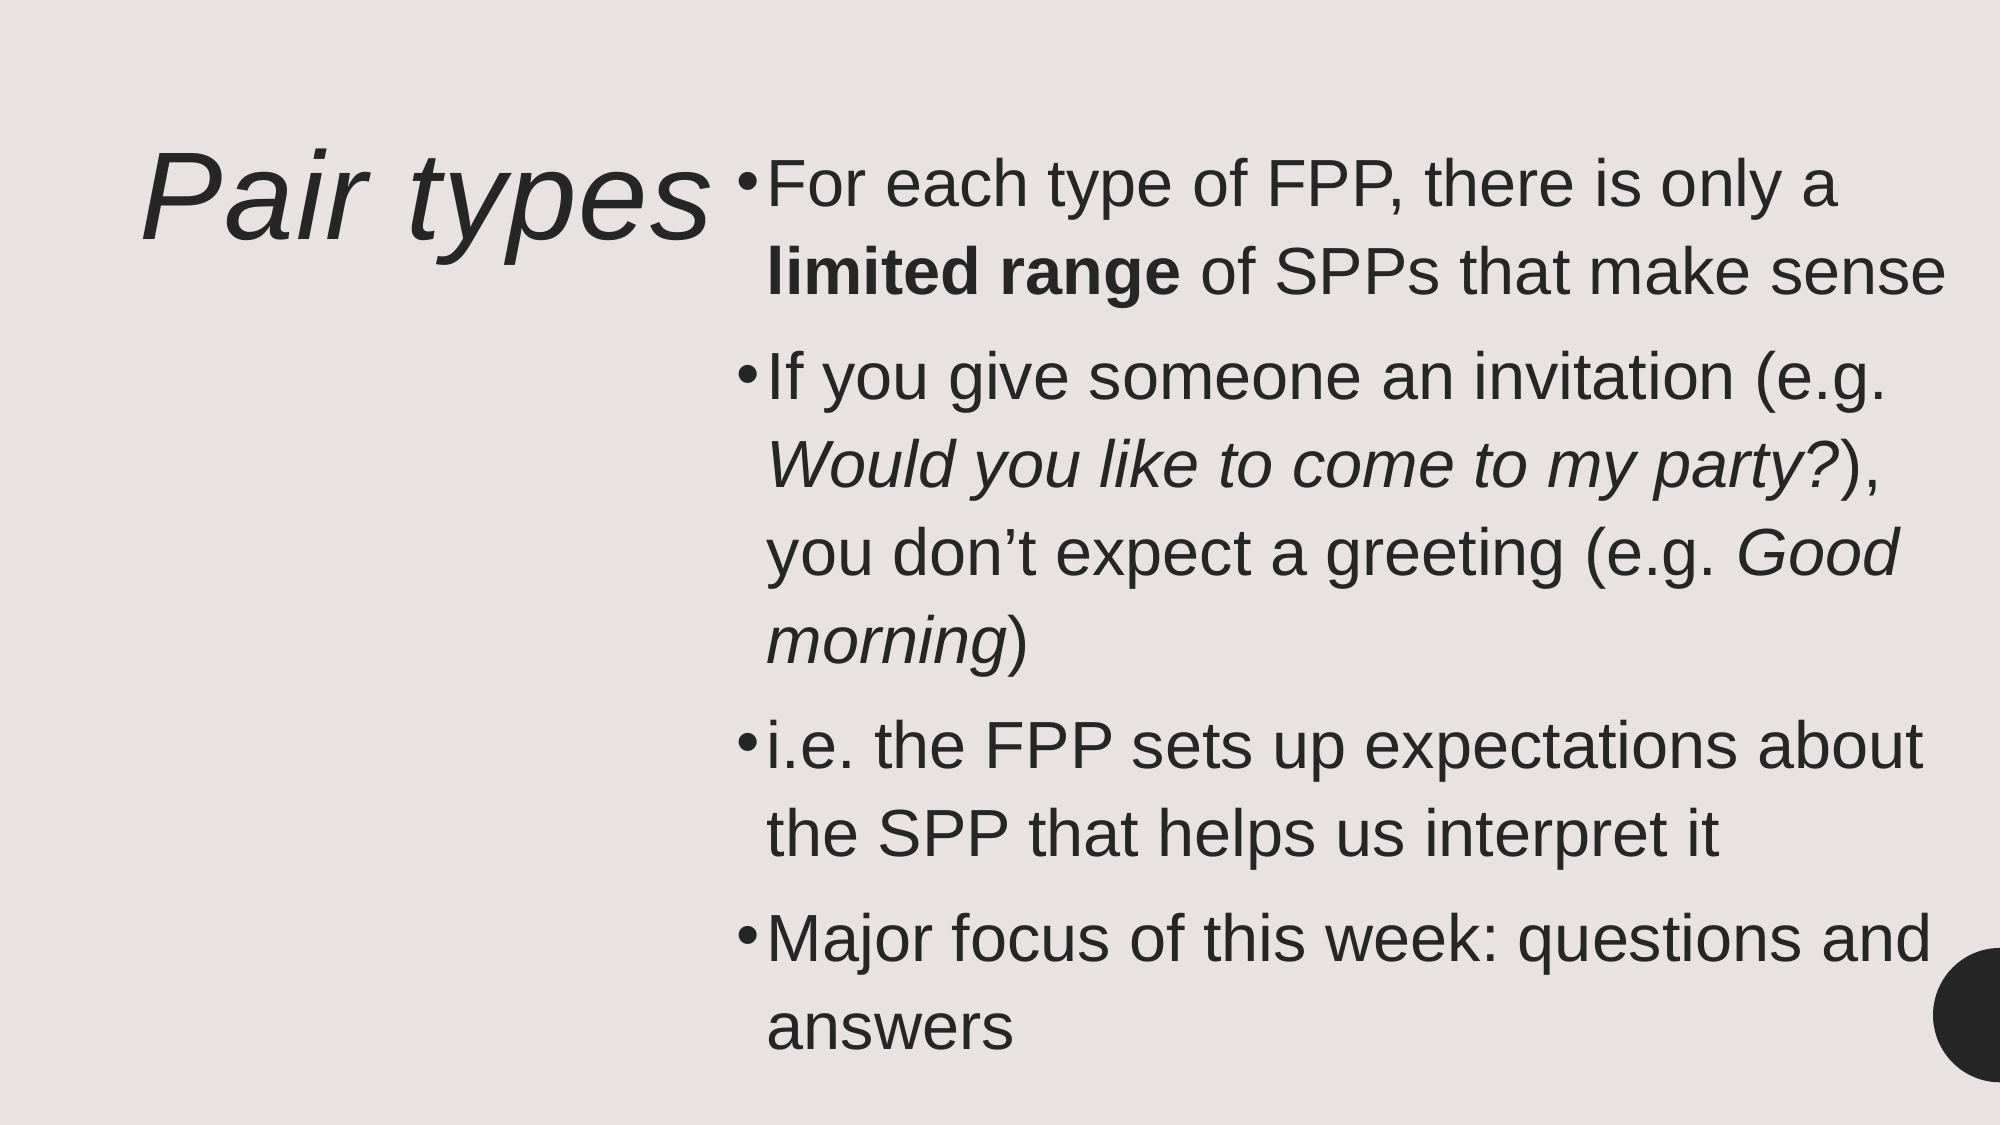

# Pair types
For each type of FPP, there is only a limited range of SPPs that make sense
If you give someone an invitation (e.g. Would you like to come to my party?), you don’t expect a greeting (e.g. Good morning)
i.e. the FPP sets up expectations about the SPP that helps us interpret it
Major focus of this week: questions and answers